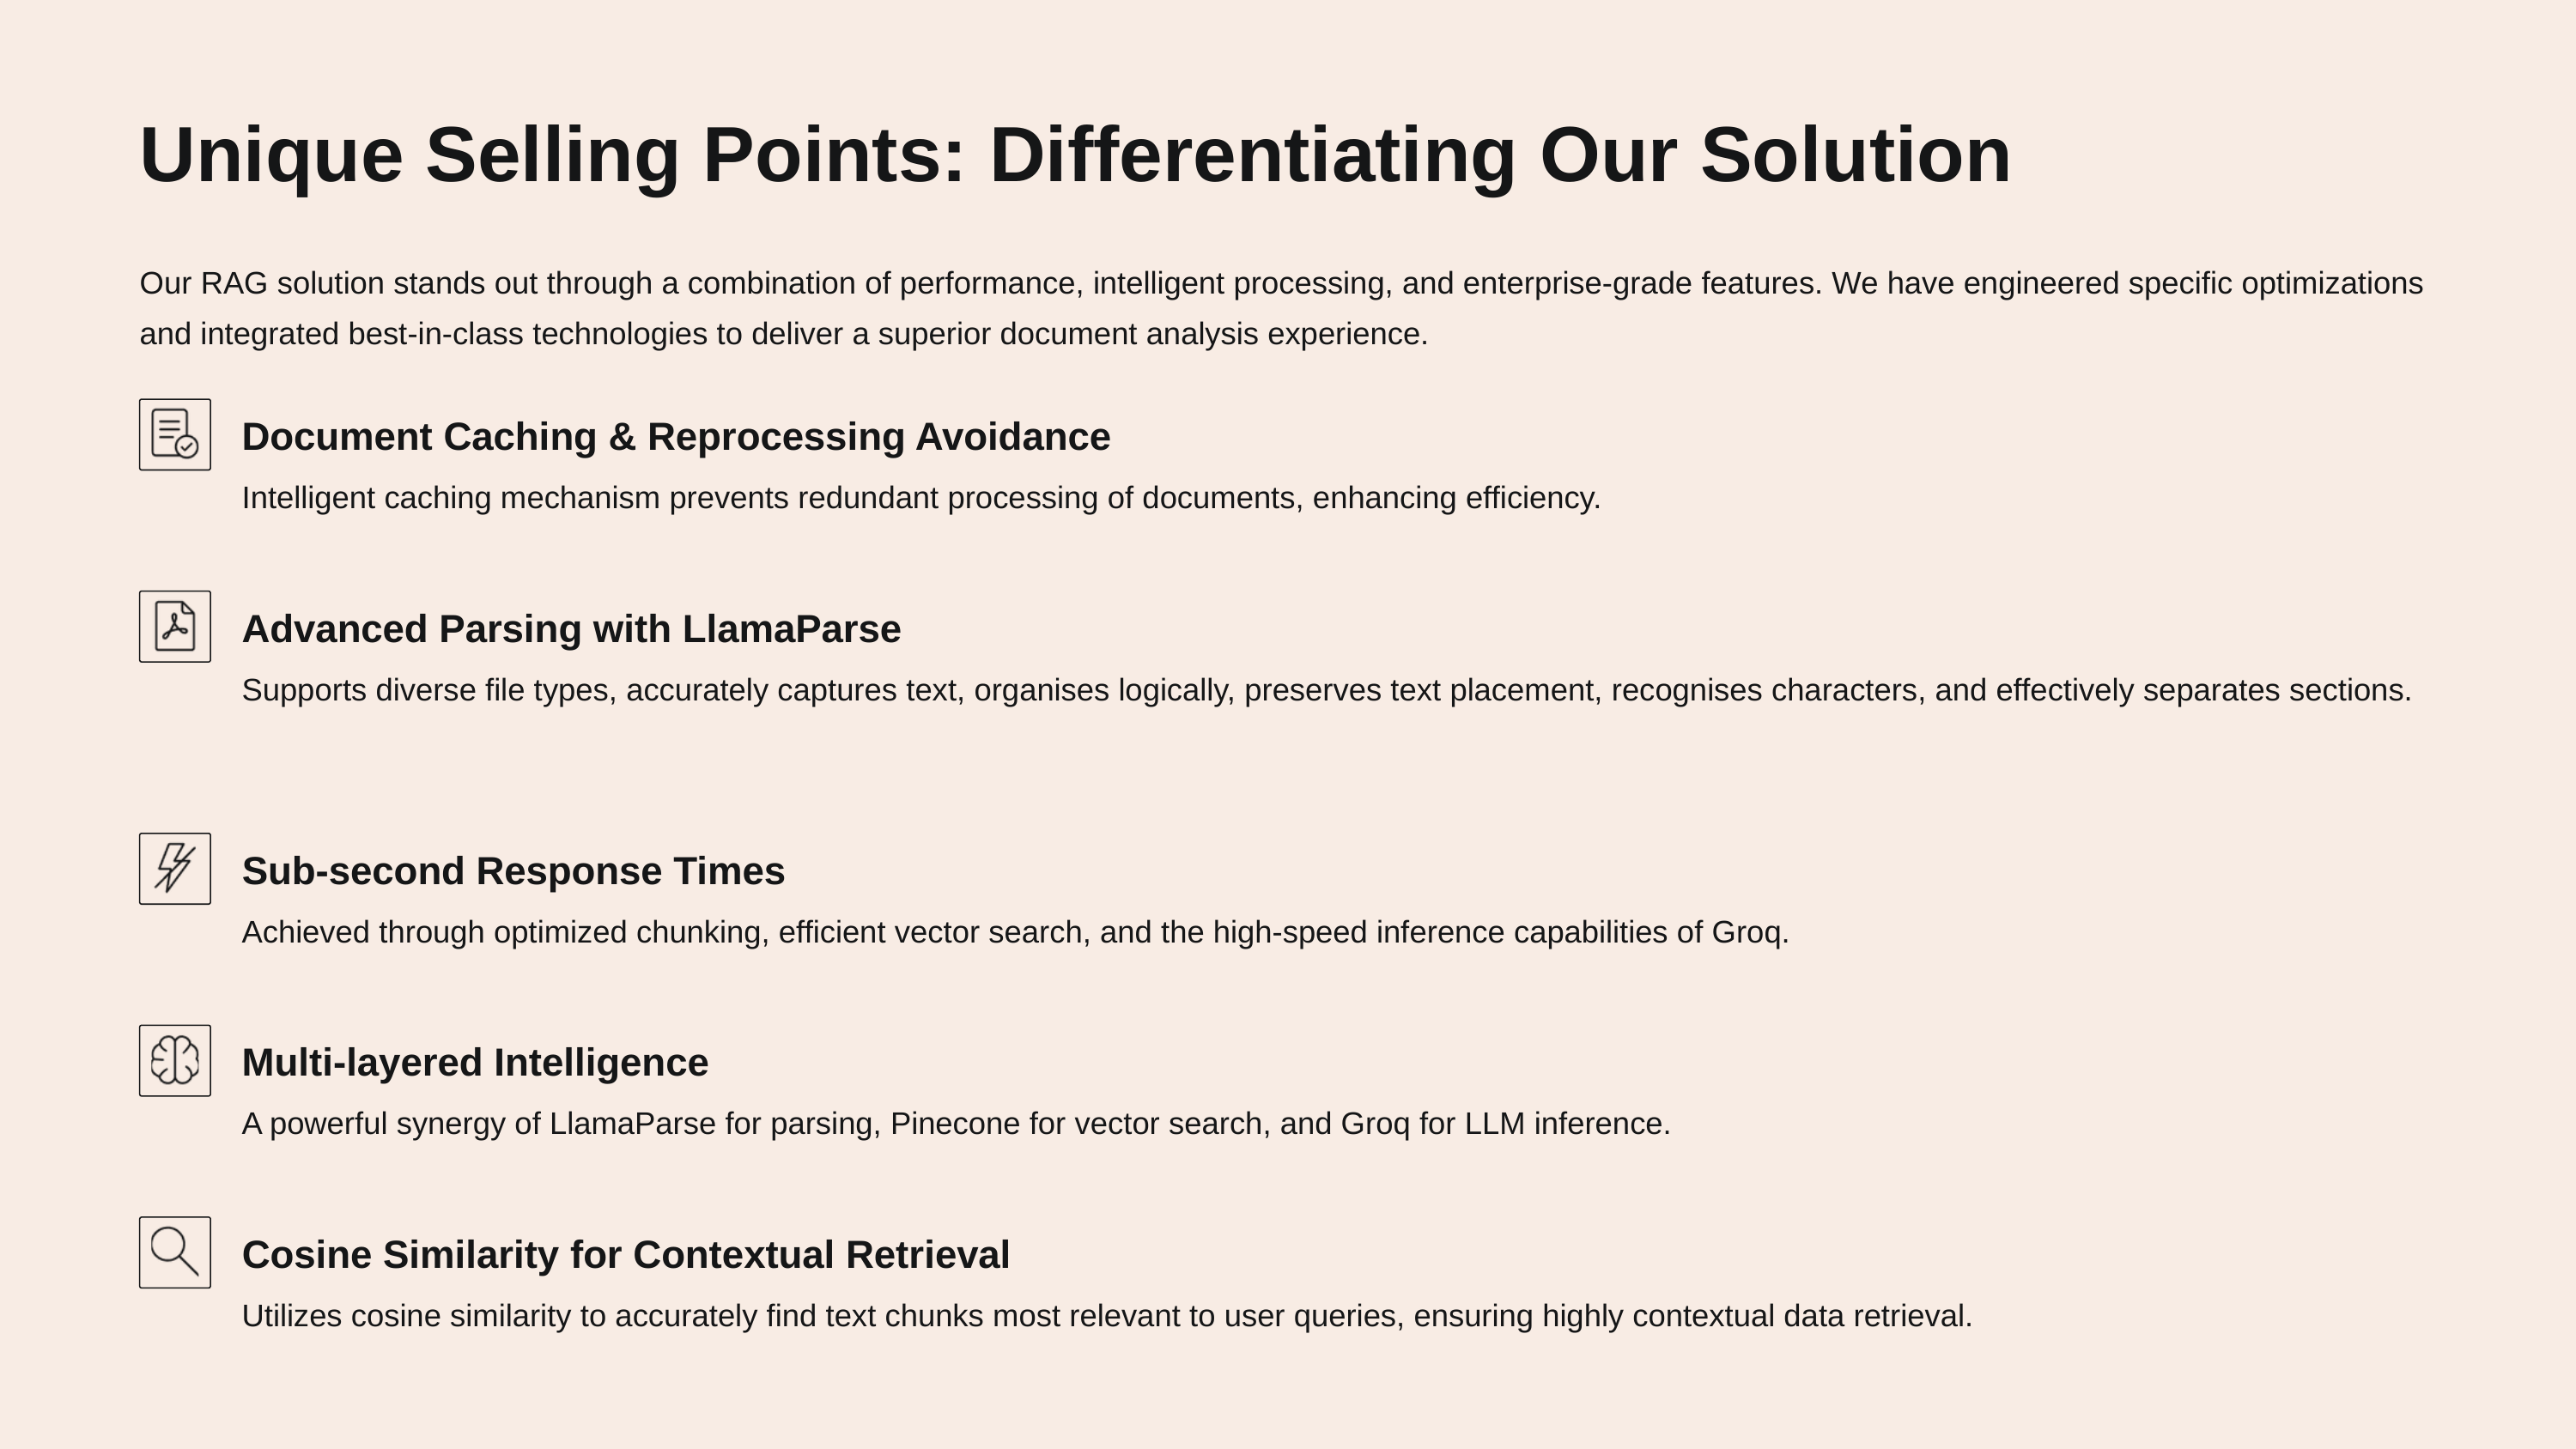

Unique Selling Points: Differentiating Our Solution
Our RAG solution stands out through a combination of performance, intelligent processing, and enterprise-grade features. We have engineered specific optimizations and integrated best-in-class technologies to deliver a superior document analysis experience.

Document Caching & Reprocessing Avoidance
Intelligent caching mechanism prevents redundant processing of documents, enhancing efficiency.

Advanced Parsing with LlamaParse
Supports diverse file types, accurately captures text, organises logically, preserves text placement, recognises characters, and effectively separates sections.

Sub-second Response Times
Achieved through optimized chunking, efficient vector search, and the high-speed inference capabilities of Groq.

Multi-layered Intelligence
A powerful synergy of LlamaParse for parsing, Pinecone for vector search, and Groq for LLM inference.

Cosine Similarity for Contextual Retrieval
Utilizes cosine similarity to accurately find text chunks most relevant to user queries, ensuring highly contextual data retrieval.